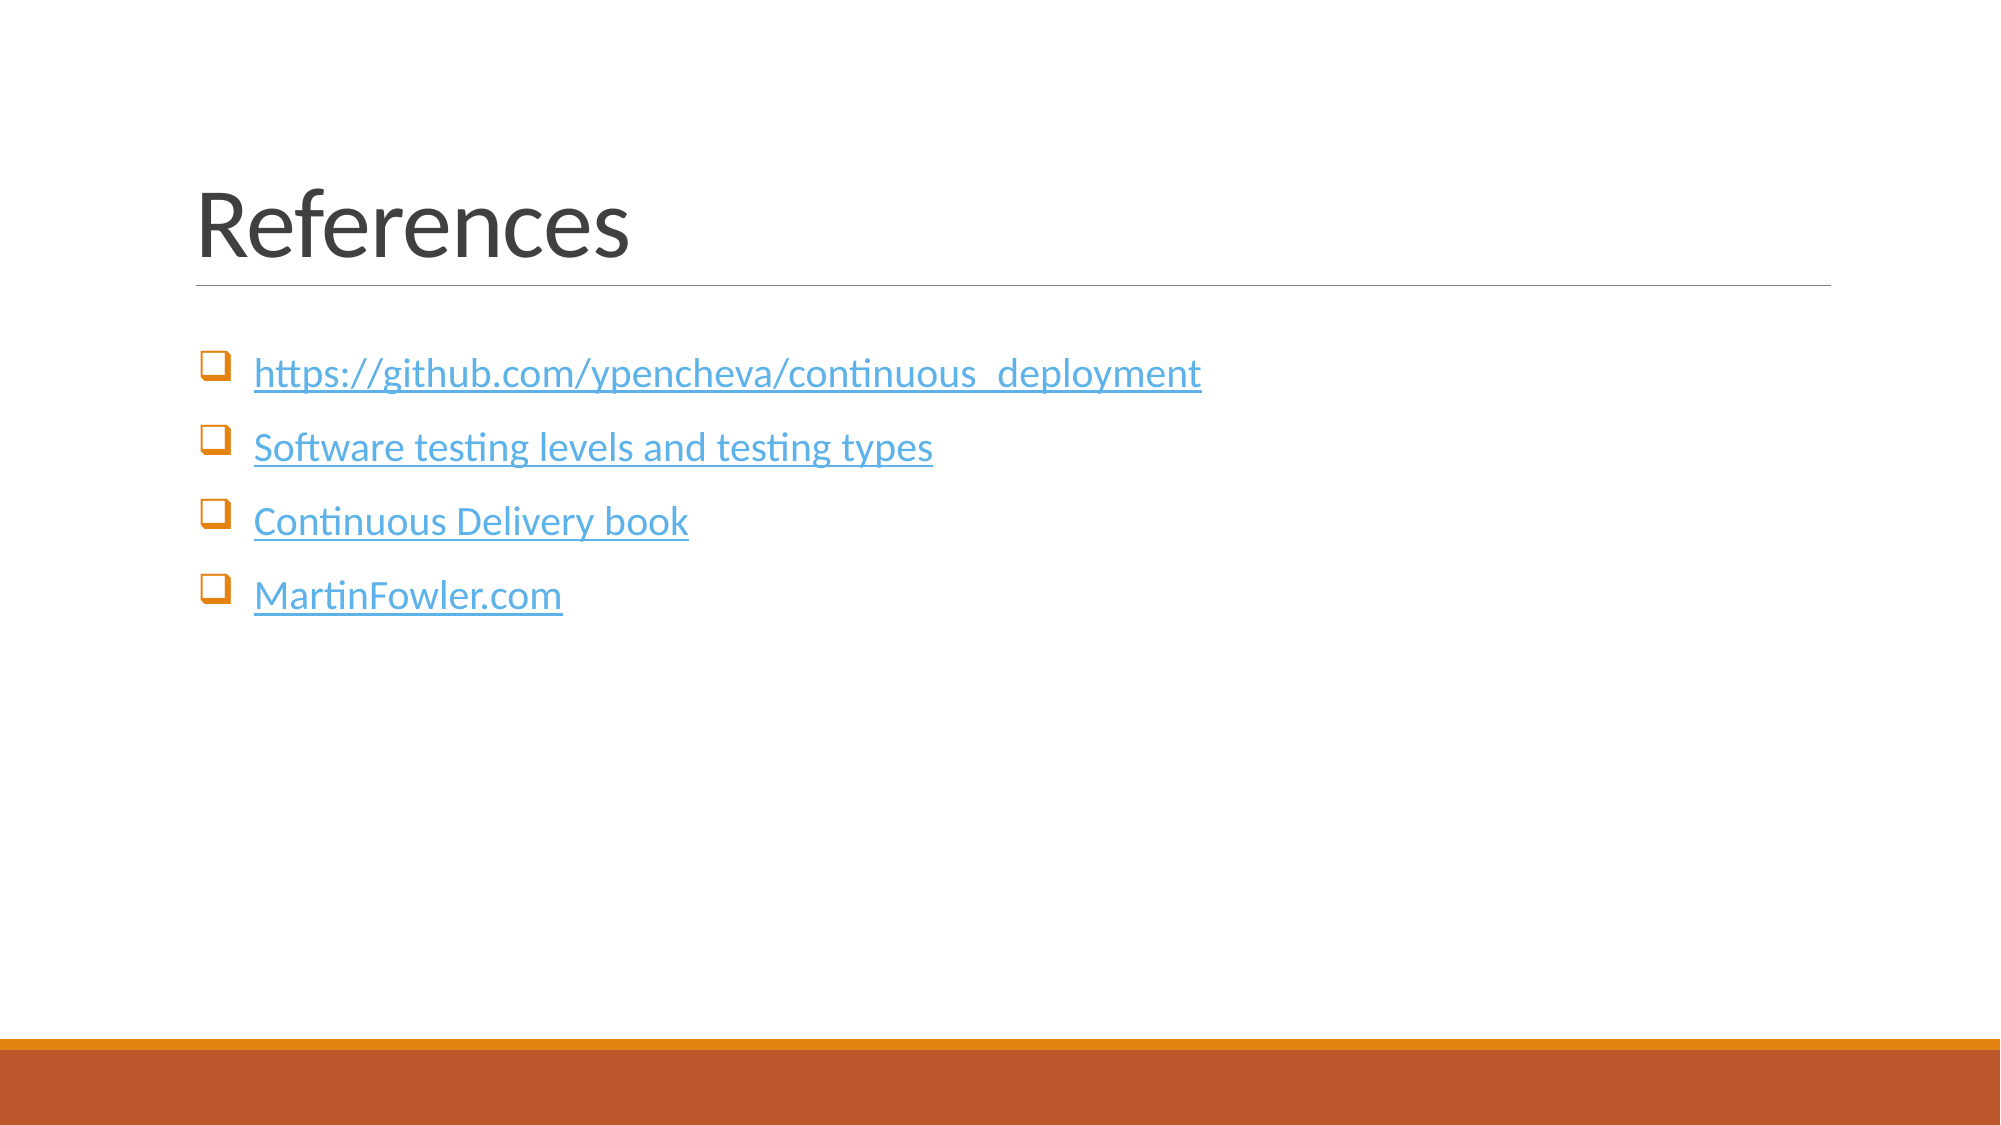

# References
  https://github.com/ypencheva/continuous_deployment
  Software testing levels and testing types
  Continuous Delivery book
  MartinFowler.com